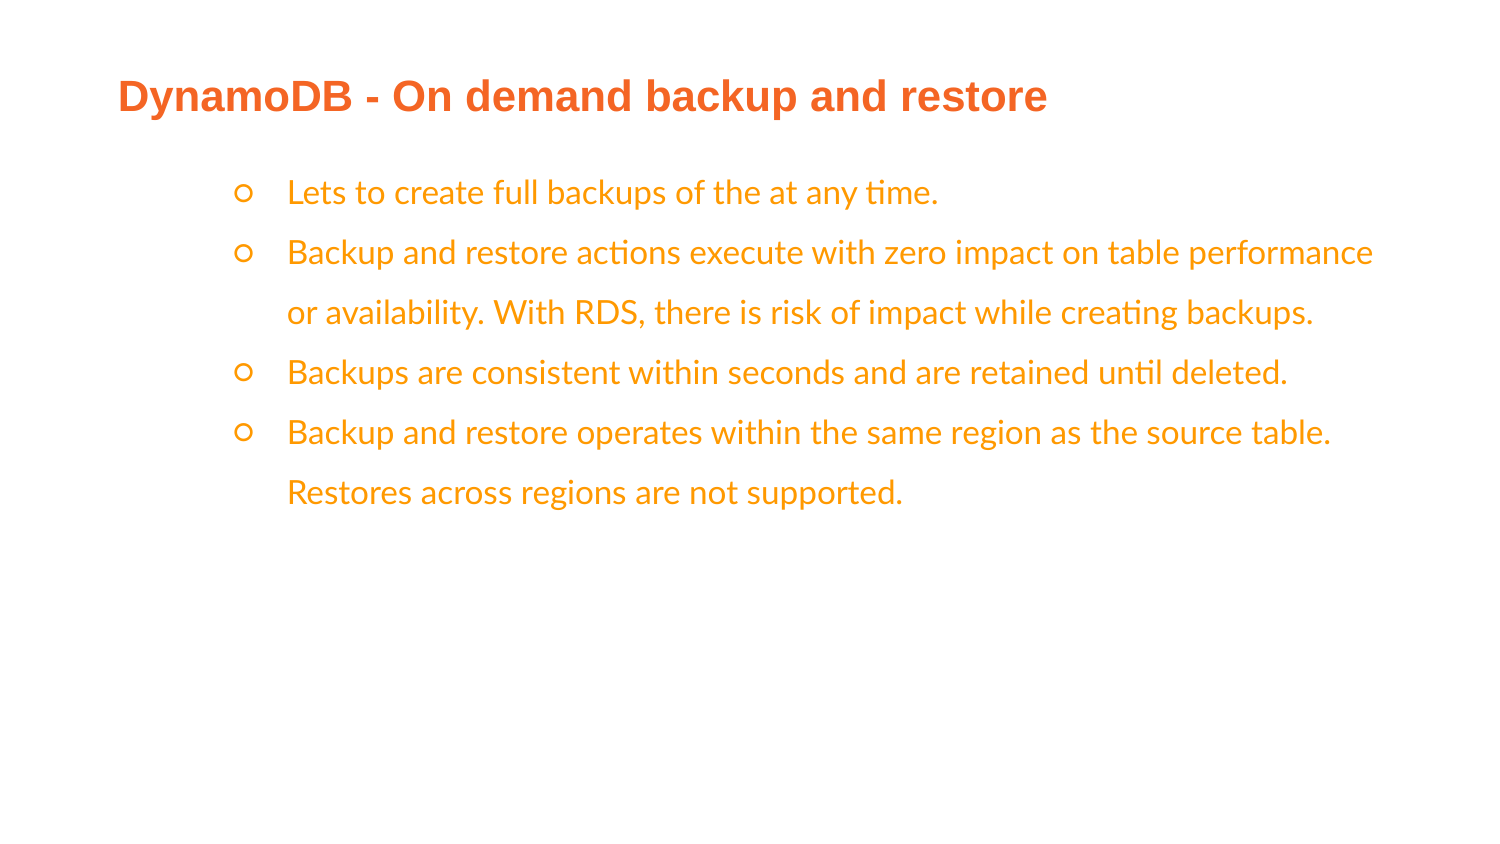

DynamoDB - On demand backup and restore
Lets to create full backups of the at any time.
Backup and restore actions execute with zero impact on table performance or availability. With RDS, there is risk of impact while creating backups.
Backups are consistent within seconds and are retained until deleted.
Backup and restore operates within the same region as the source table. Restores across regions are not supported.